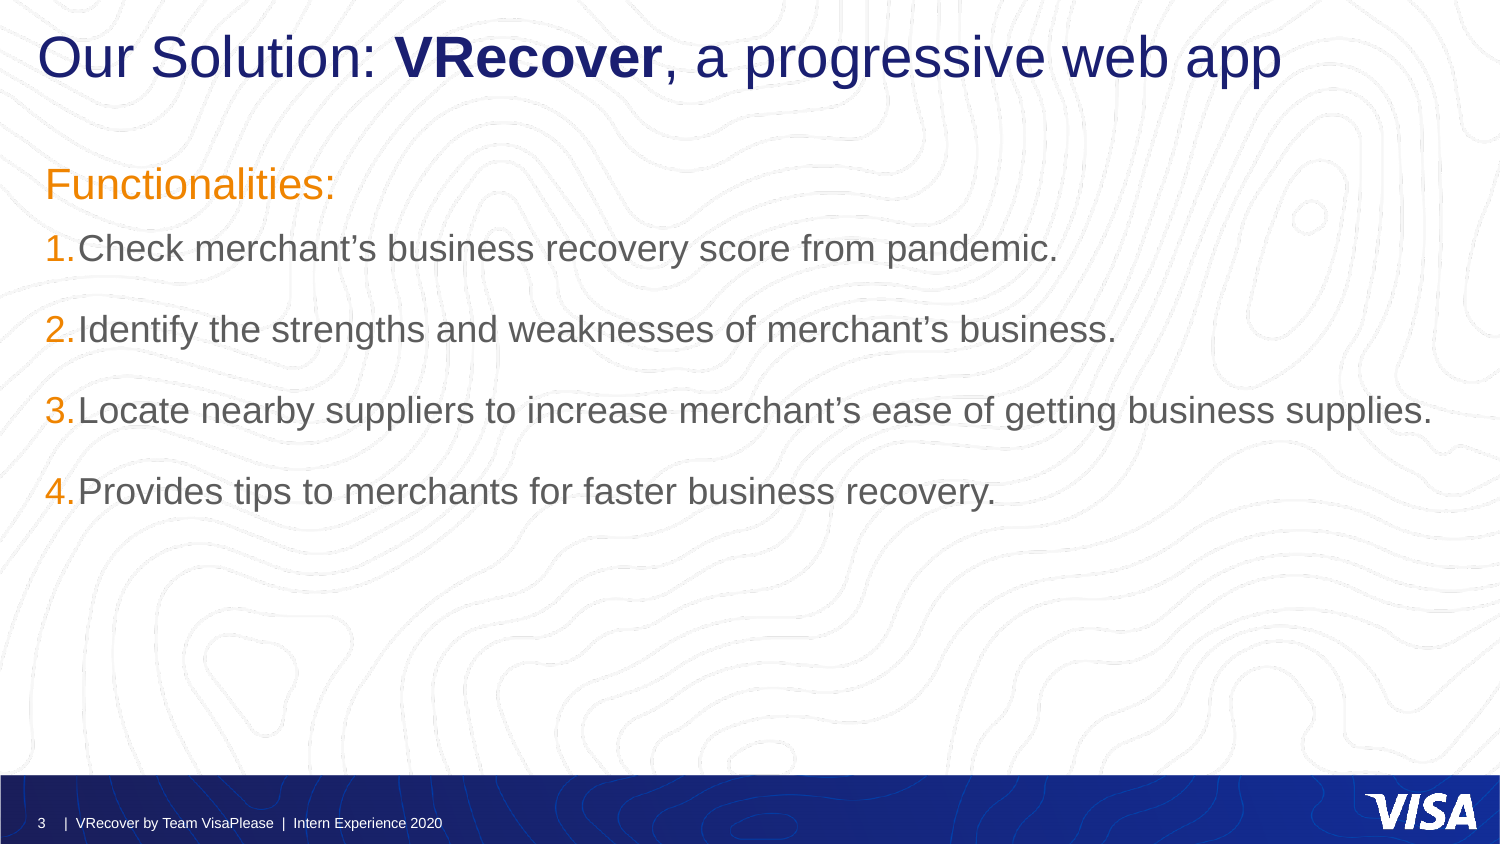

# Our Solution: VRecover, a progressive web app
Functionalities:
Check merchant’s business recovery score from pandemic.

Identify the strengths and weaknesses of merchant’s business.

Locate nearby suppliers to increase merchant’s ease of getting business supplies.

Provides tips to merchants for faster business recovery.